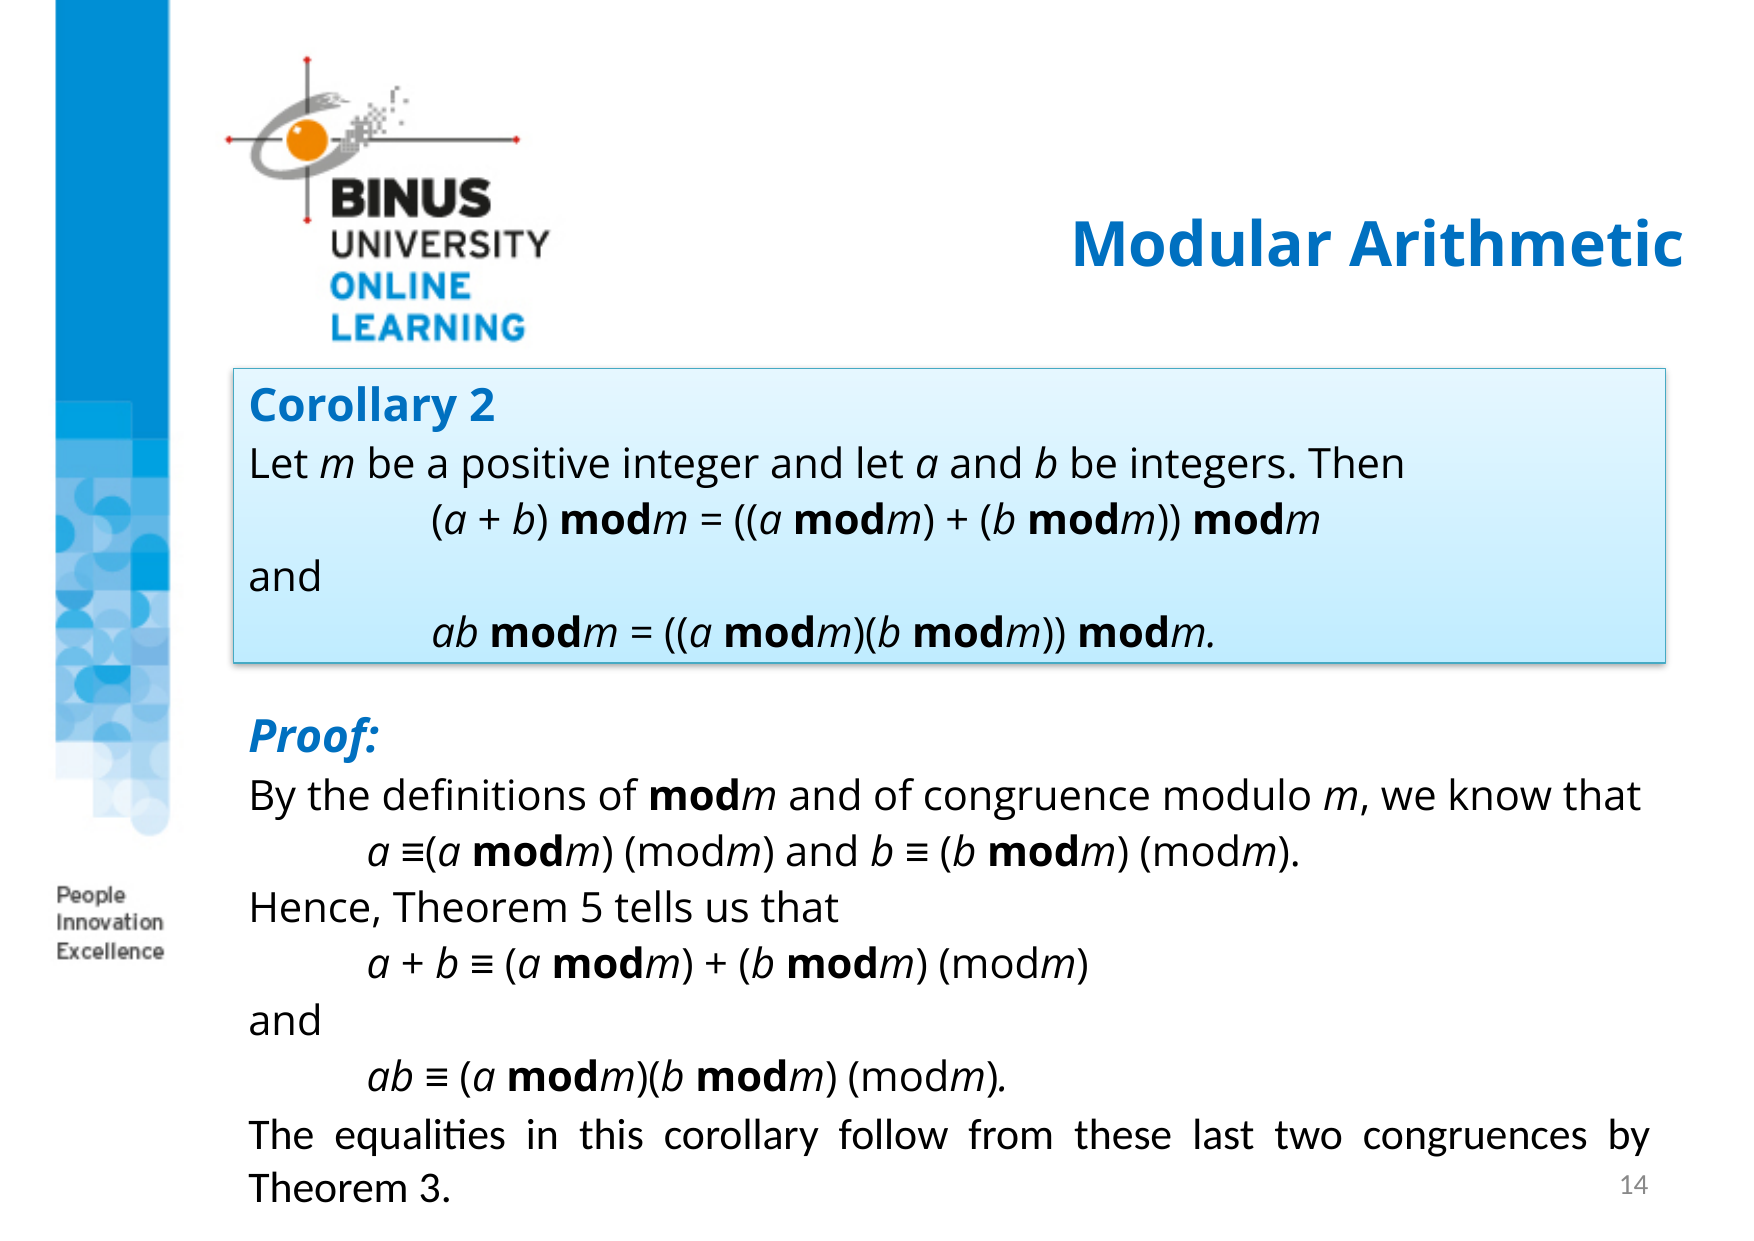

# Modular Arithmetic
Corollary 2
Let m be a positive integer and let a and b be integers. Then
                 (a + b) modm = ((a modm) + (b modm)) modm
and
                 ab modm = ((a modm)(b modm)) modm.
Proof:
By the definitions of modm and of congruence modulo m, we know that
           a ≡(a modm) (modm) and b ≡ (b modm) (modm).
Hence, Theorem 5 tells us that
           a + b ≡ (a modm) + (b modm) (modm)
and
           ab ≡ (a modm)(b modm) (modm).
The equalities in this corollary follow from these last two congruences by Theorem 3.
14